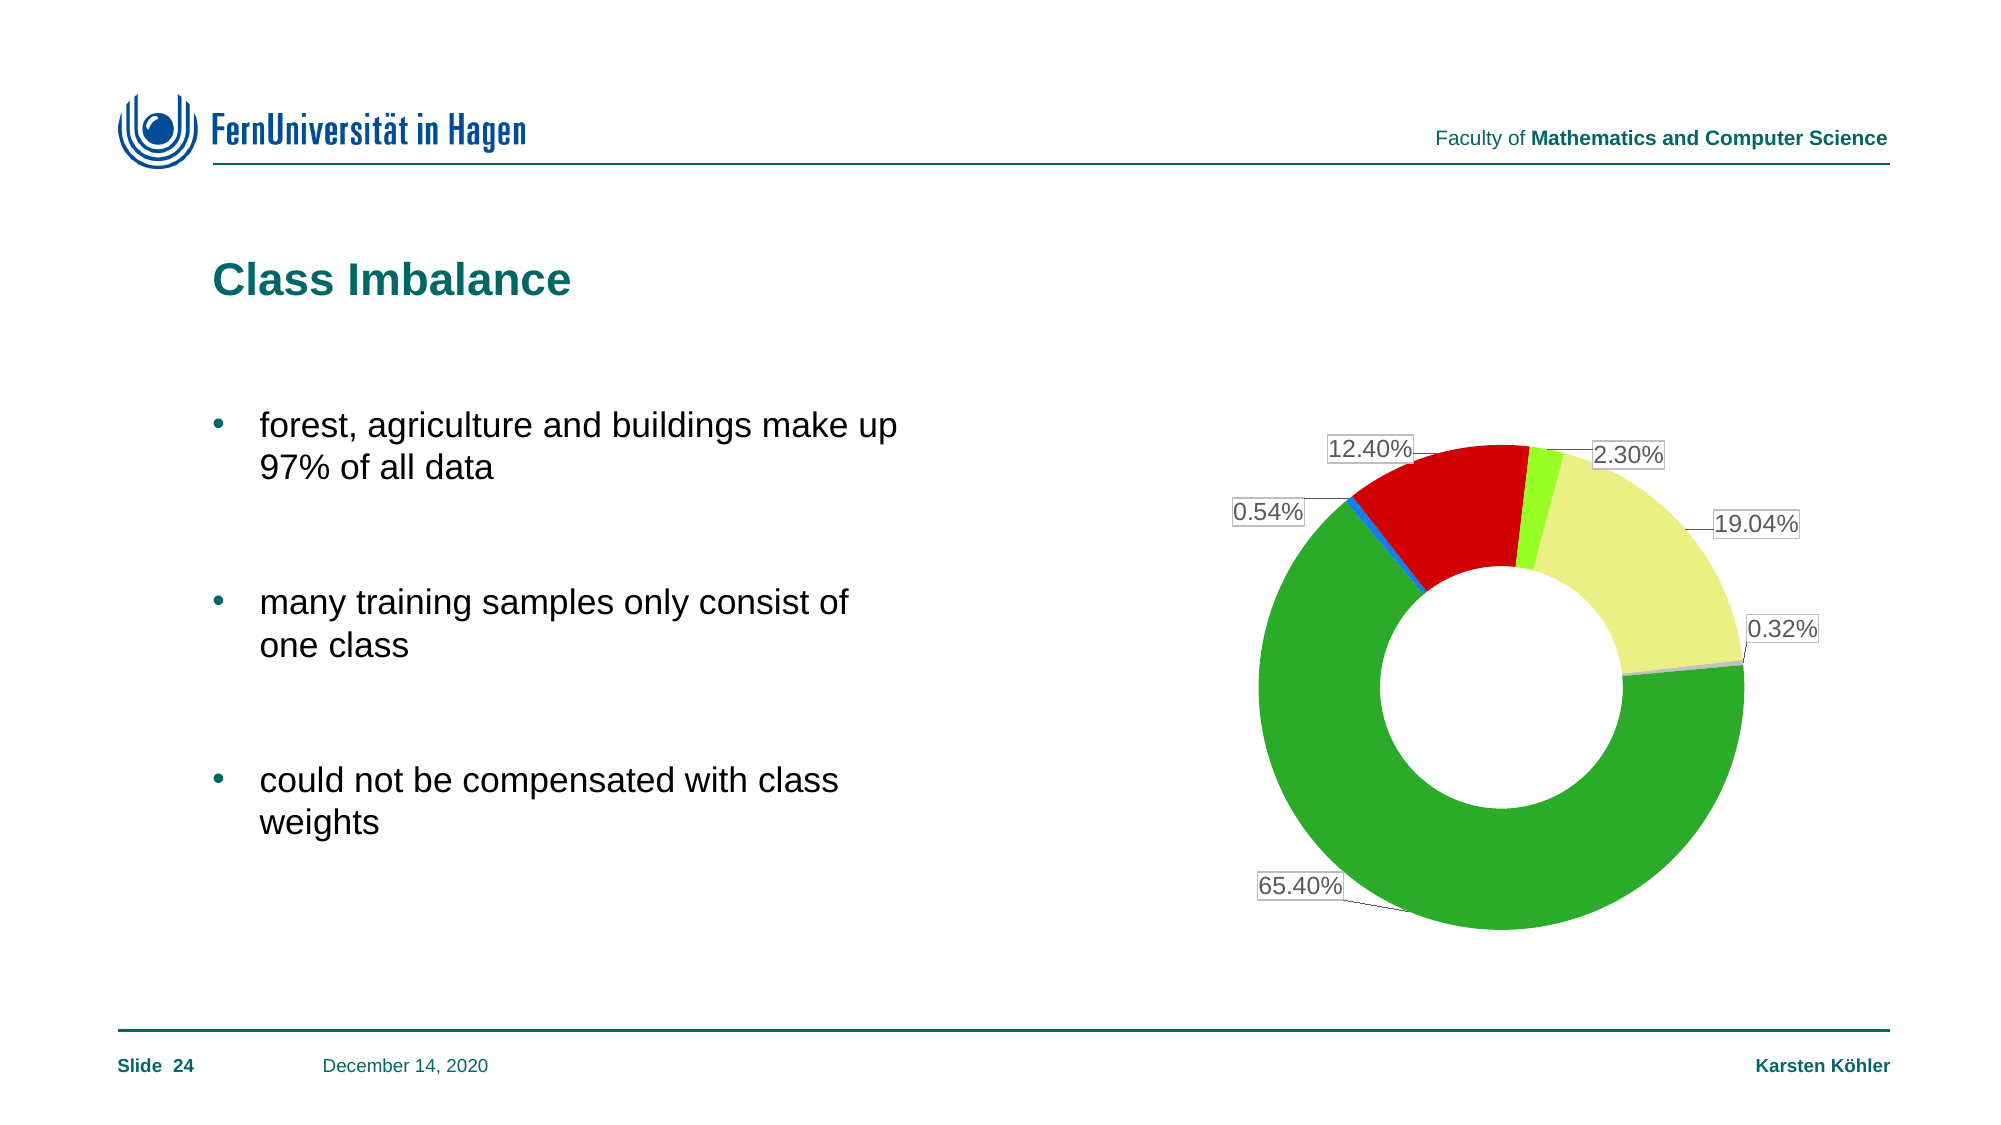

# Class Imbalance
forest, agriculture and buildings make up 97% of all data

many training samples only consist of one class

could not be compensated with class weights

### Chart

| Category | total area |
|---|---|
| agriculture | 0.1904 |
| traffic | 0.0032 |
| forest | 0.654 |
| water | 0.0054 |
| buildings | 0.124 |
| urban greens | 0.023 |
24
December 14, 2020
Karsten Köhler